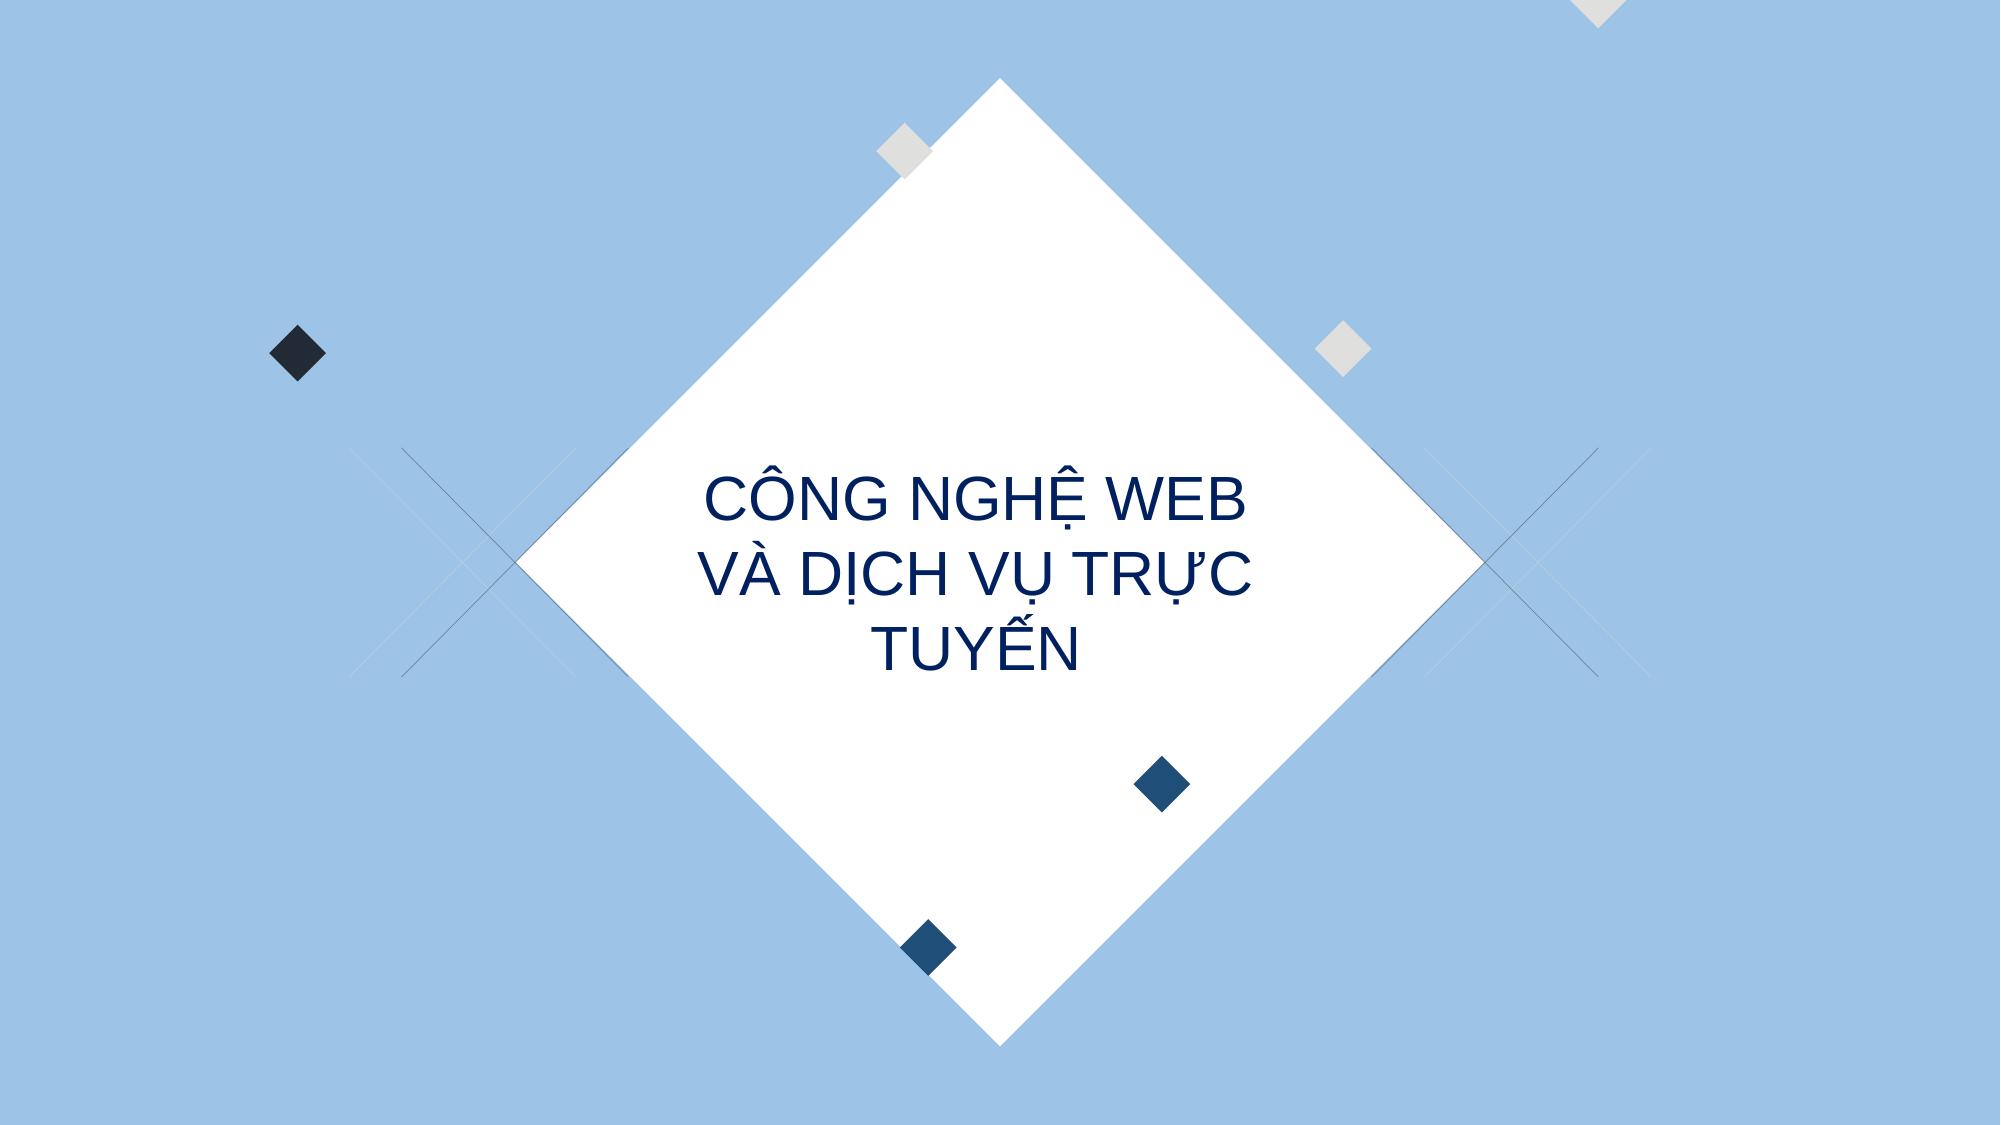

CÔNG NGHỆ WEB
VÀ DỊCH VỤ TRỰC TUYẾN
NHÓM DHNQ